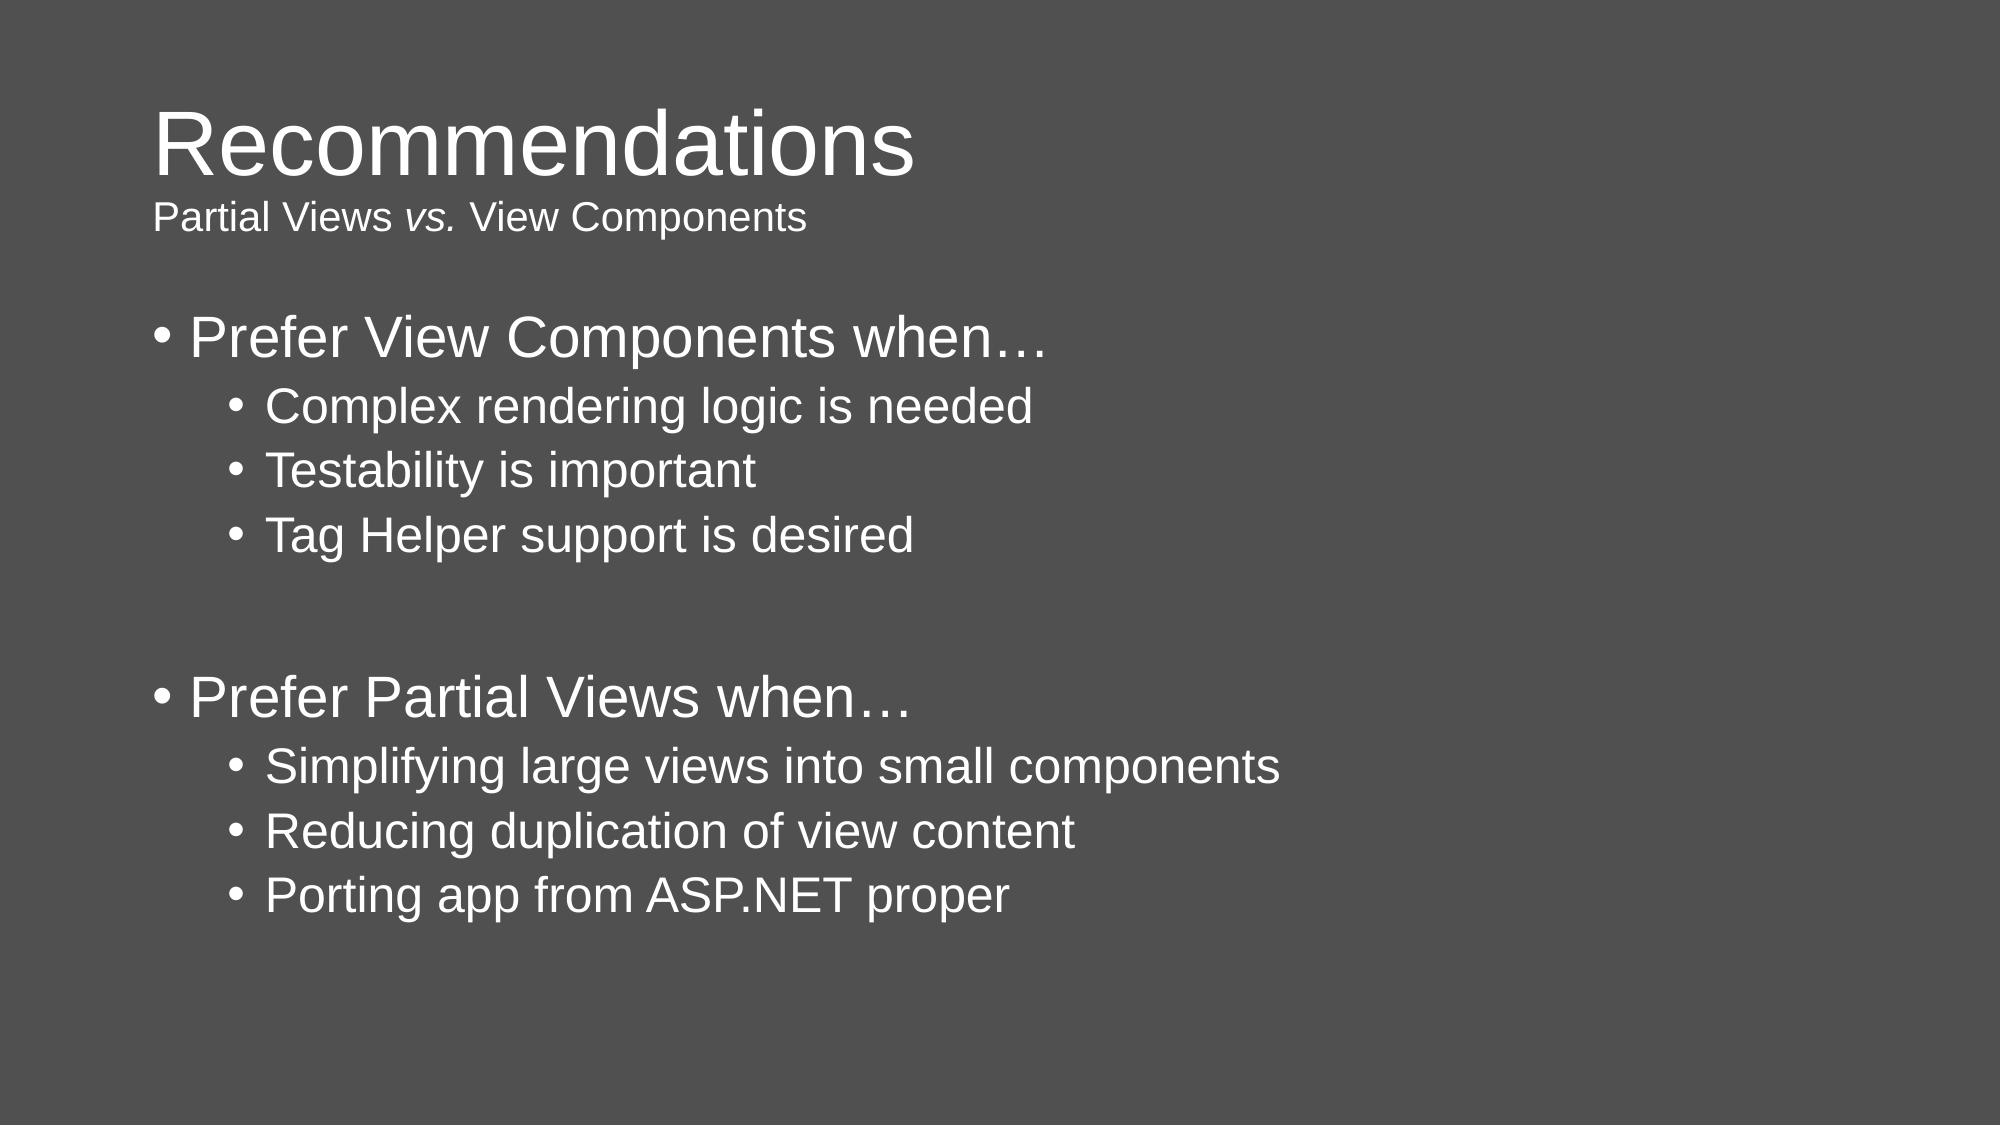

# Recommendations Partial Views vs. View Components
Prefer View Components when…
Complex rendering logic is needed
Testability is important
Tag Helper support is desired

Prefer Partial Views when…
Simplifying large views into small components
Reducing duplication of view content
Porting app from ASP.NET proper